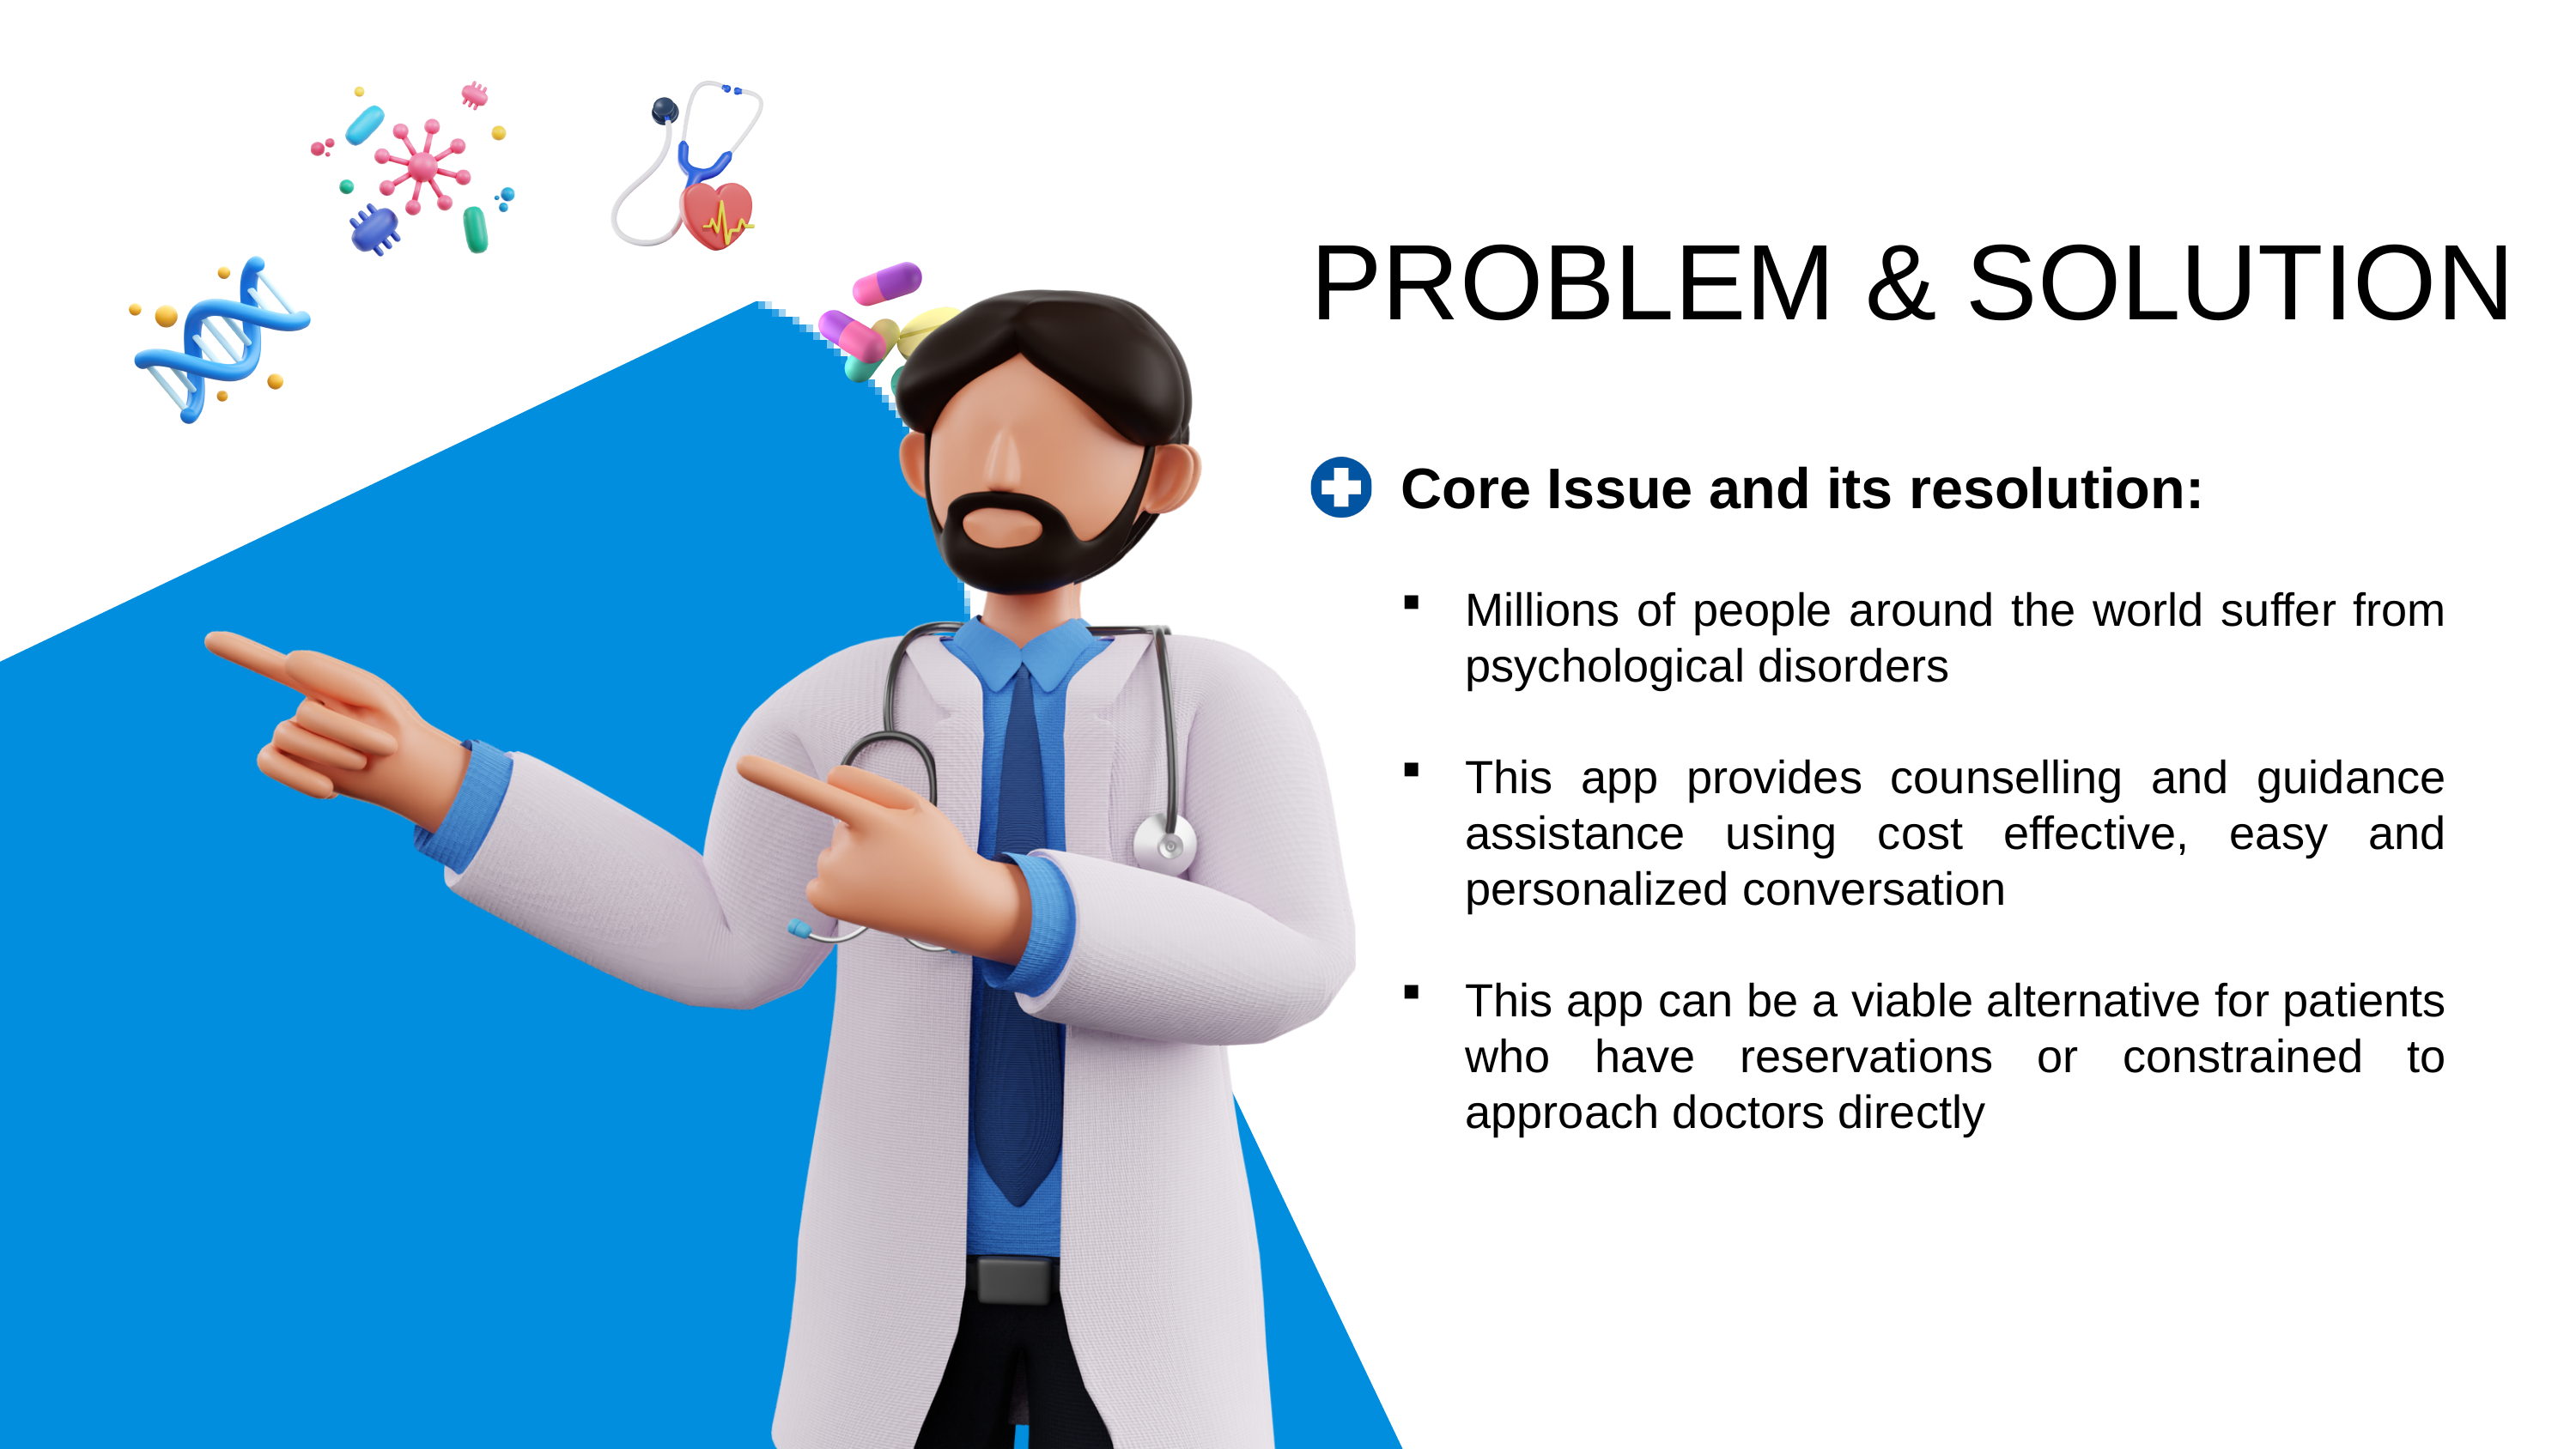

PROBLEM & SOLUTION

Core Issue and its resolution:

Millions of people around the world suffer from psychological disorders

This app provides counselling and guidance assistance using cost effective, easy and personalized conversation

This app can be a viable alternative for patients who have reservations or constrained to approach doctors directly